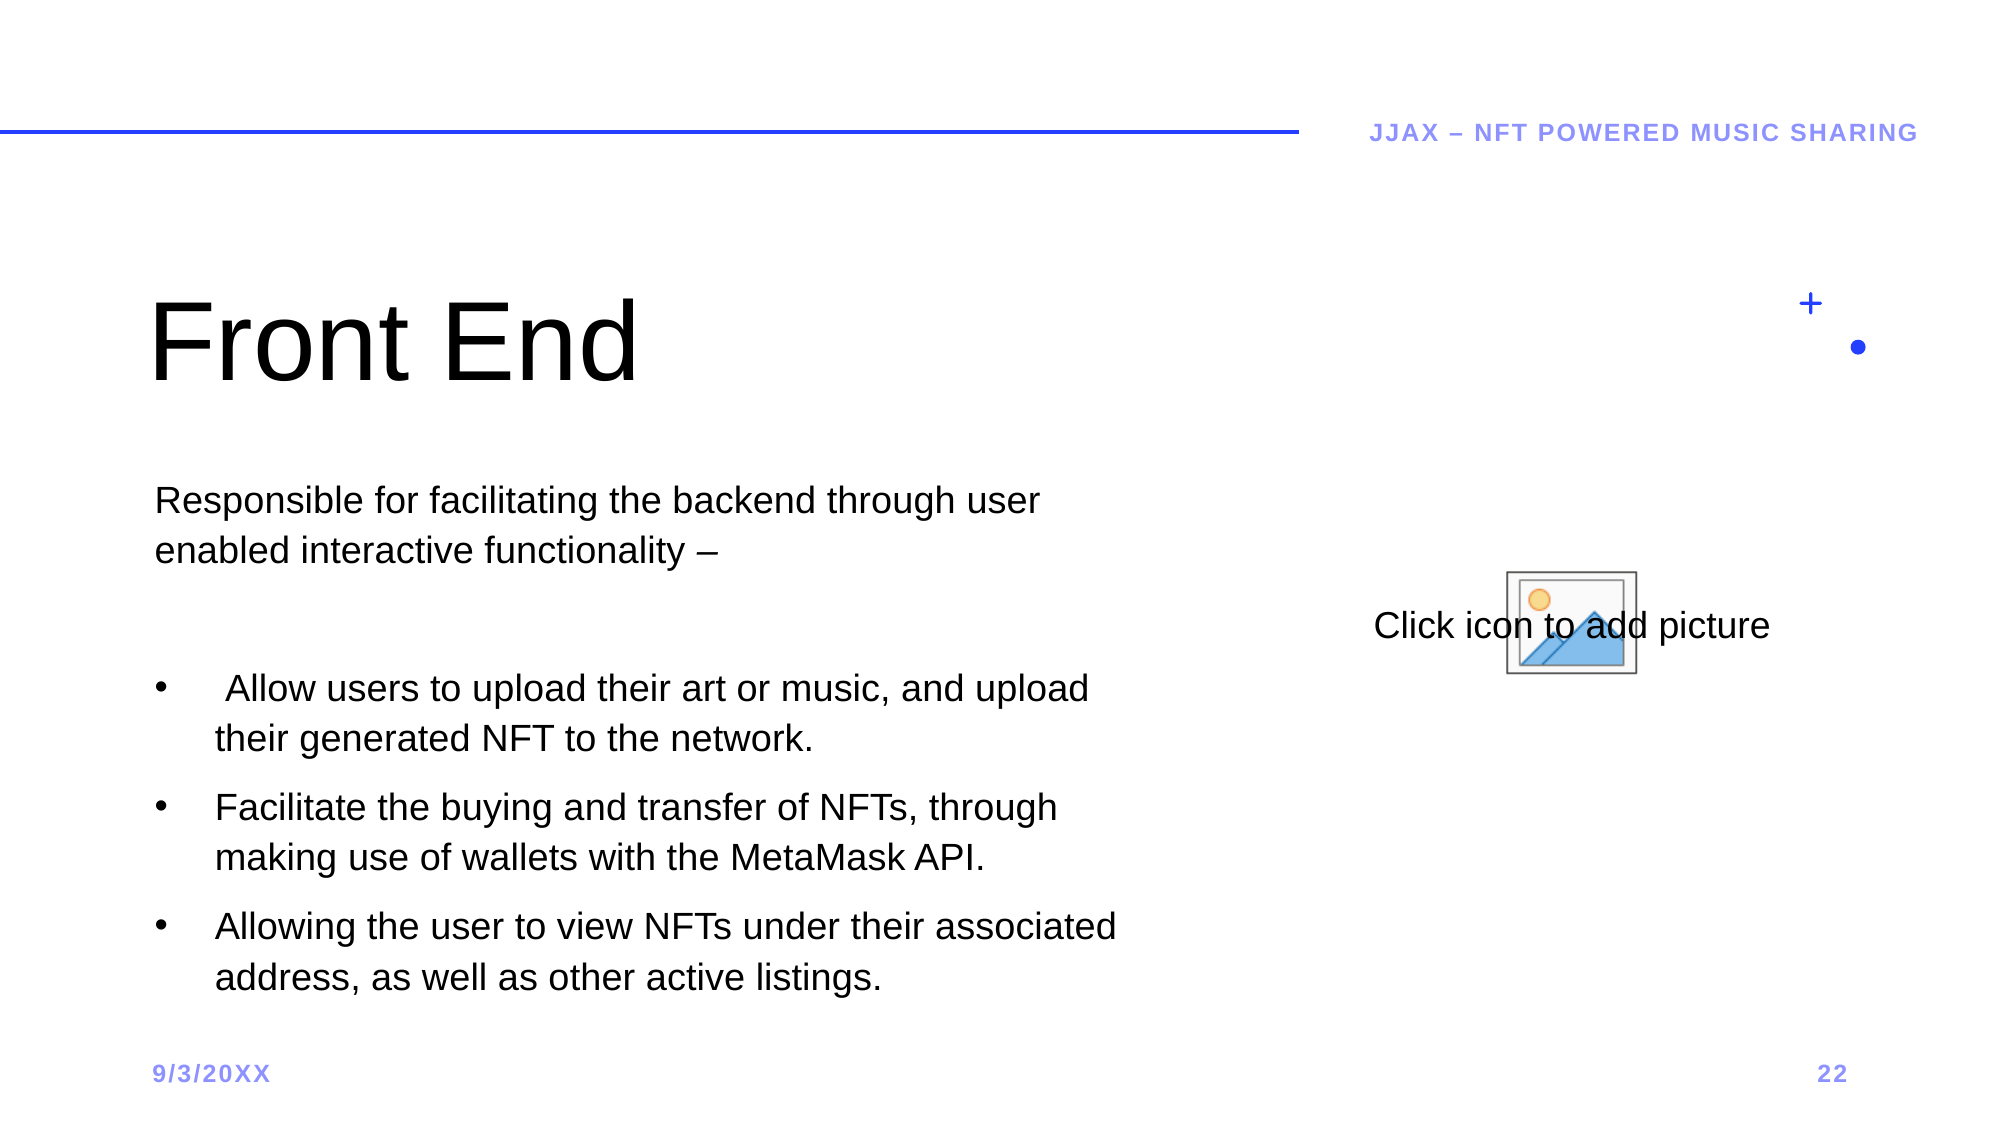

JJAX – NFT powered Music Sharing
# Front End

Responsible for facilitating the backend through user enabled interactive functionality –

 Allow users to upload their art or music, and upload their generated NFT to the network.
Facilitate the buying and transfer of NFTs, through making use of wallets with the MetaMask API.
Allowing the user to view NFTs under their associated address, as well as other active listings.
9/3/20XX
22